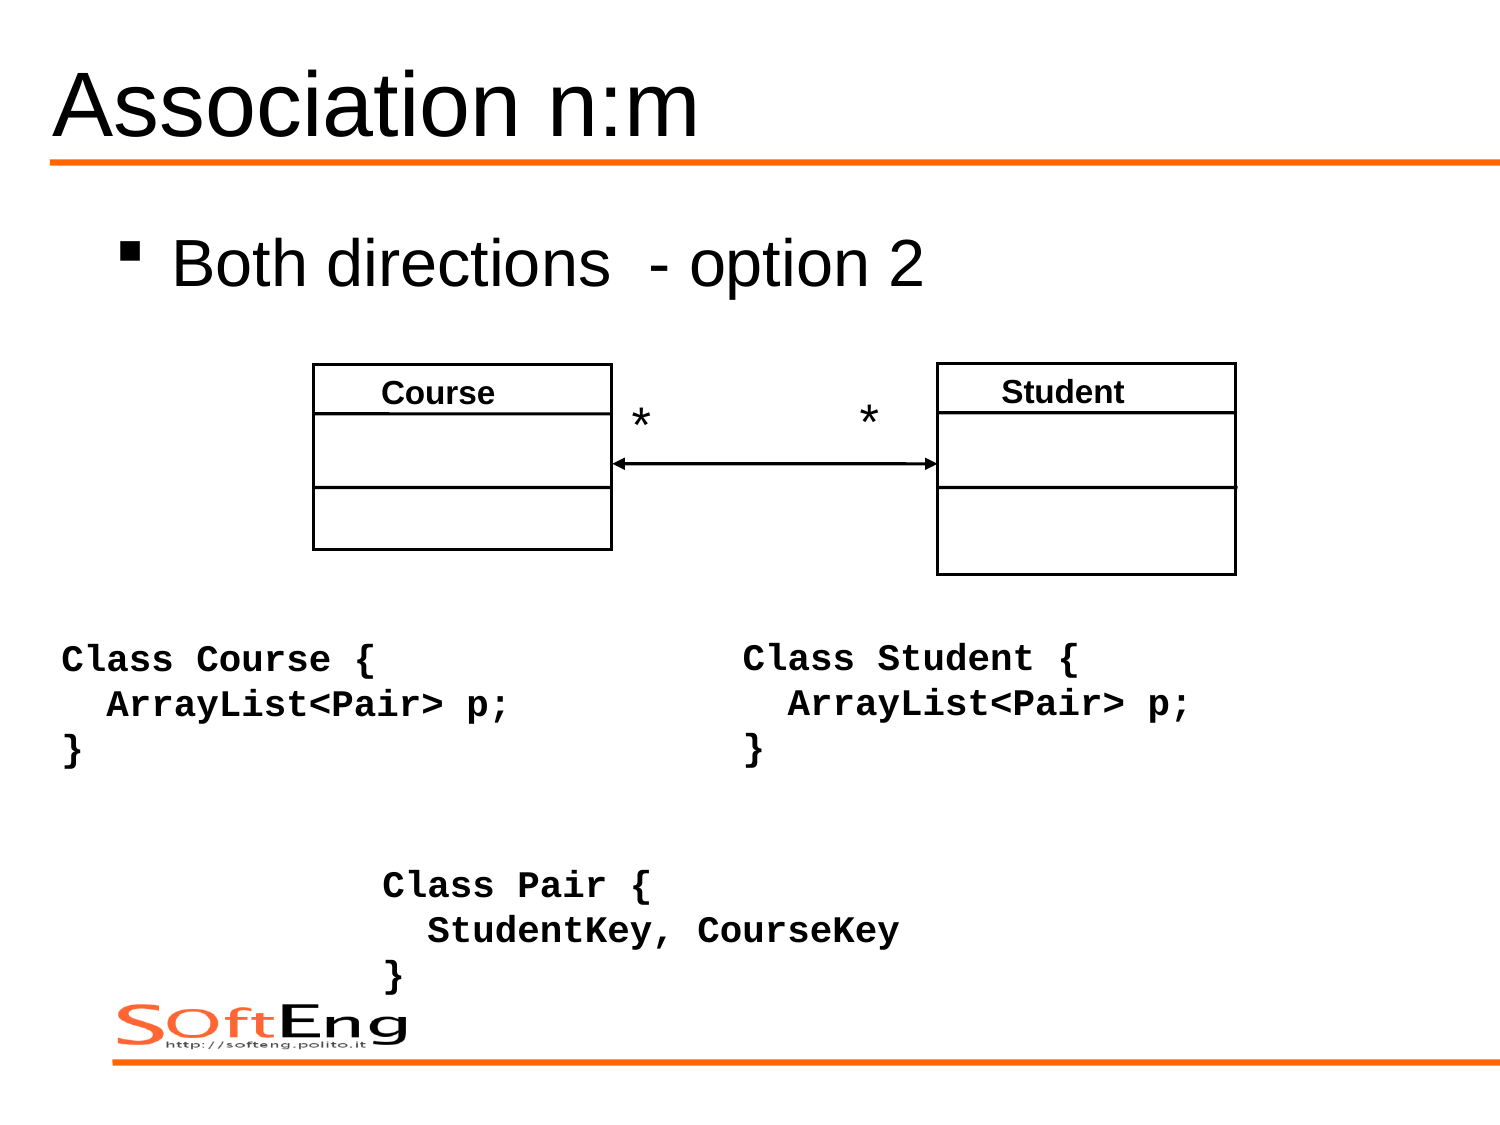

# Association n:m
Both directions  - option 2
Student
Course

*
*

Class Student {
  ArrayList<Pair> p;
}
Class Course {
  ArrayList<Pair> p;
}
Class Pair {
  StudentKey, CourseKey
}